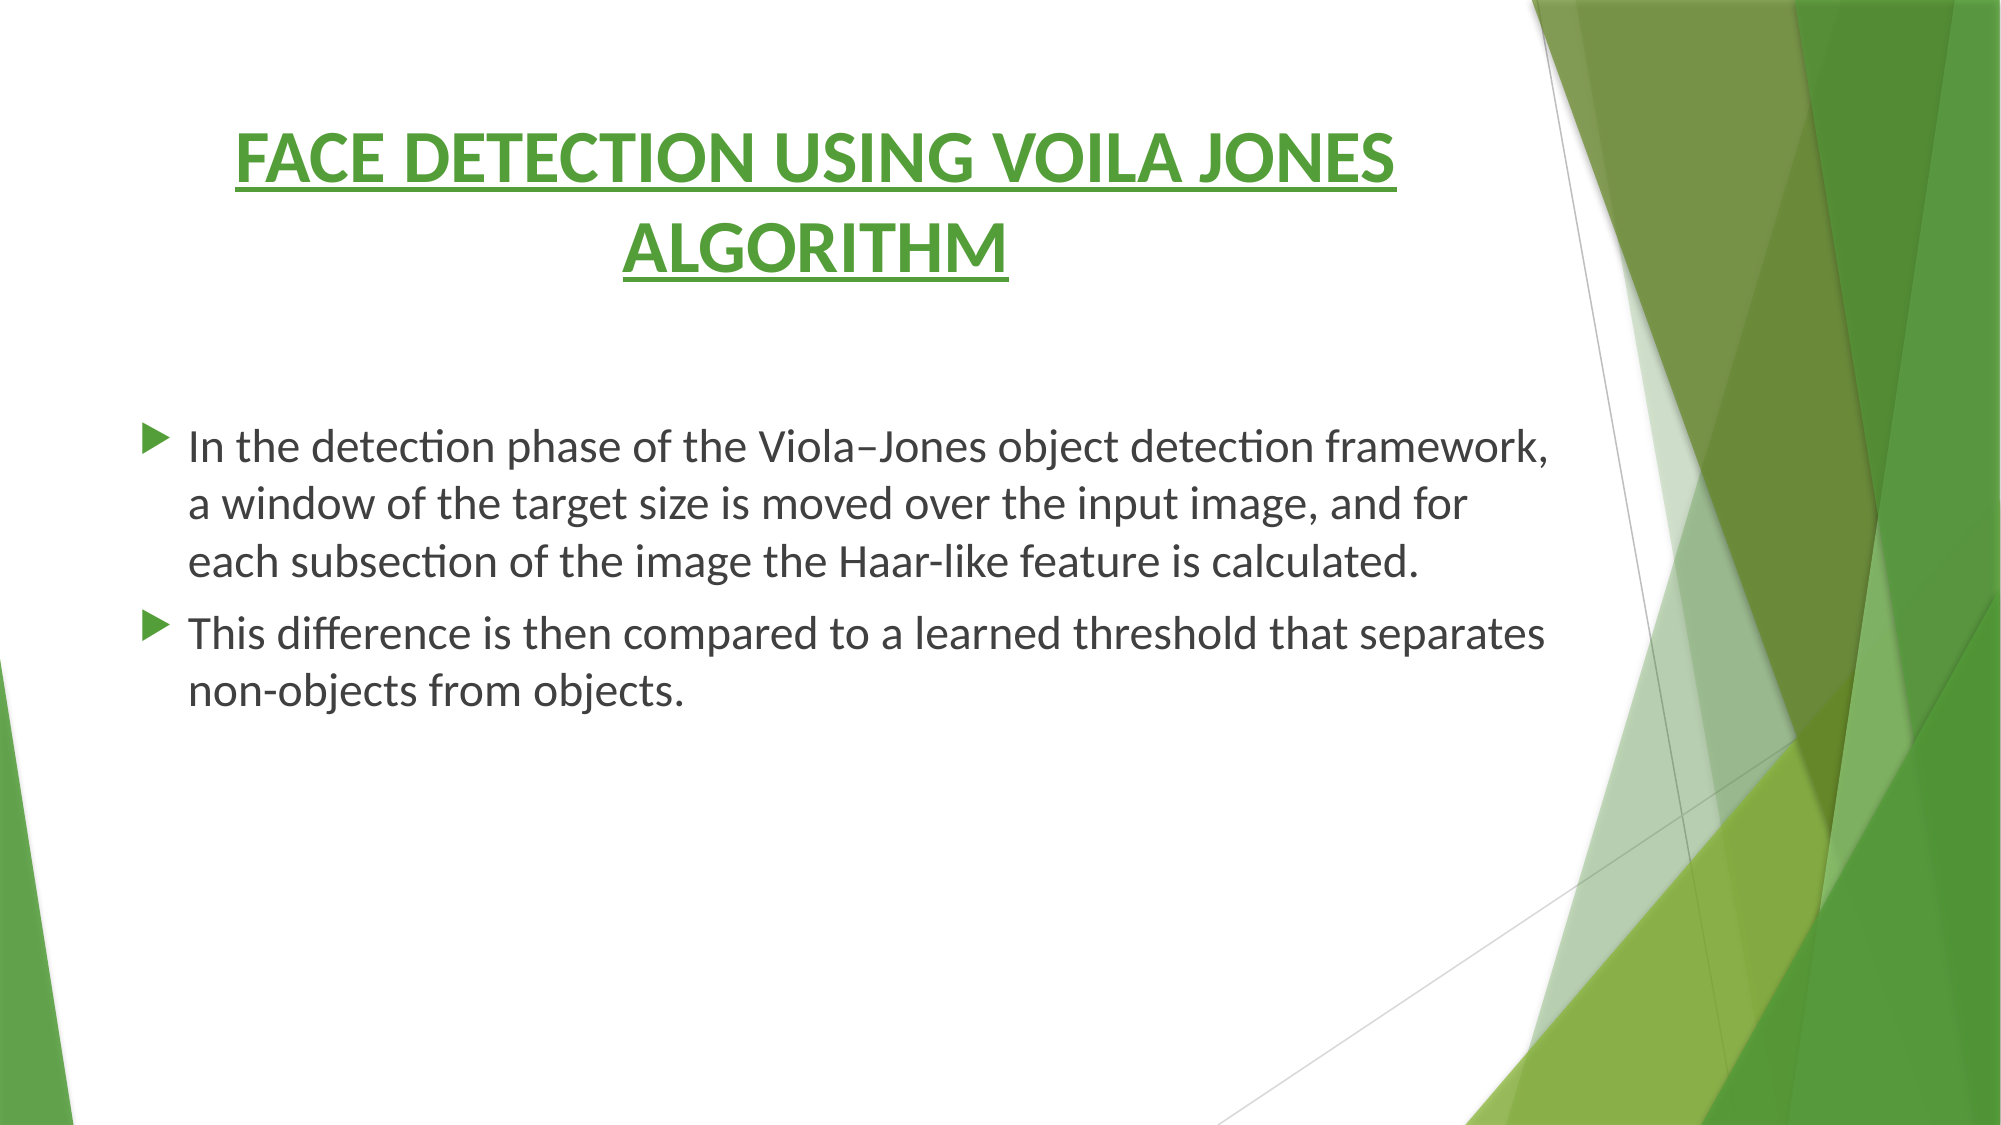

# FACE DETECTION USING VOILA JONES ALGORITHM
In the detection phase of the Viola–Jones object detection framework, a window of the target size is moved over the input image, and for each subsection of the image the Haar-like feature is calculated.
This difference is then compared to a learned threshold that separates non-objects from objects.